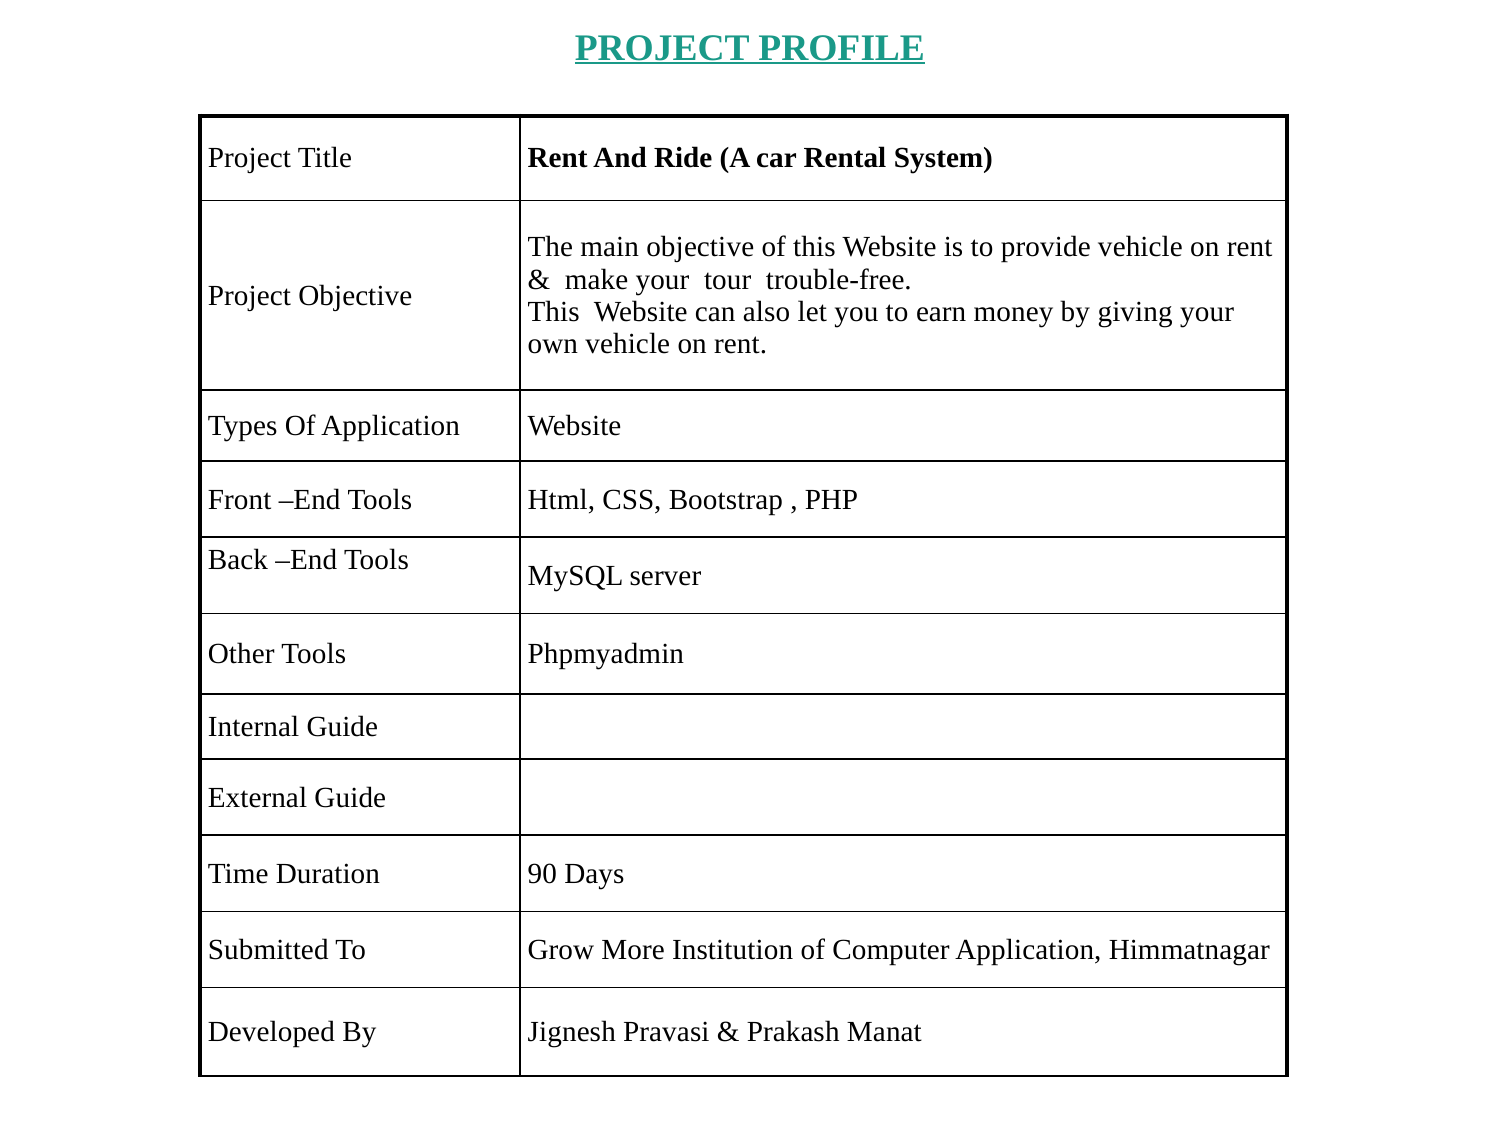

PROJECT PROFILE
| Project Title | Rent And Ride (A car Rental System) |
| --- | --- |
| Project Objective | The main objective of this Website is to provide vehicle on rent & make your tour trouble-free. This Website can also let you to earn money by giving your own vehicle on rent. |
| Types Of Application | Website |
| Front –End Tools | Html, CSS, Bootstrap , PHP |
| Back –End Tools | MySQL server |
| Other Tools | Phpmyadmin |
| Internal Guide |  |
| External Guide |  |
| Time Duration | 90 Days |
| Submitted To | Grow More Institution of Computer Application, Himmatnagar |
| Developed By | Jignesh Pravasi & Prakash Manat |